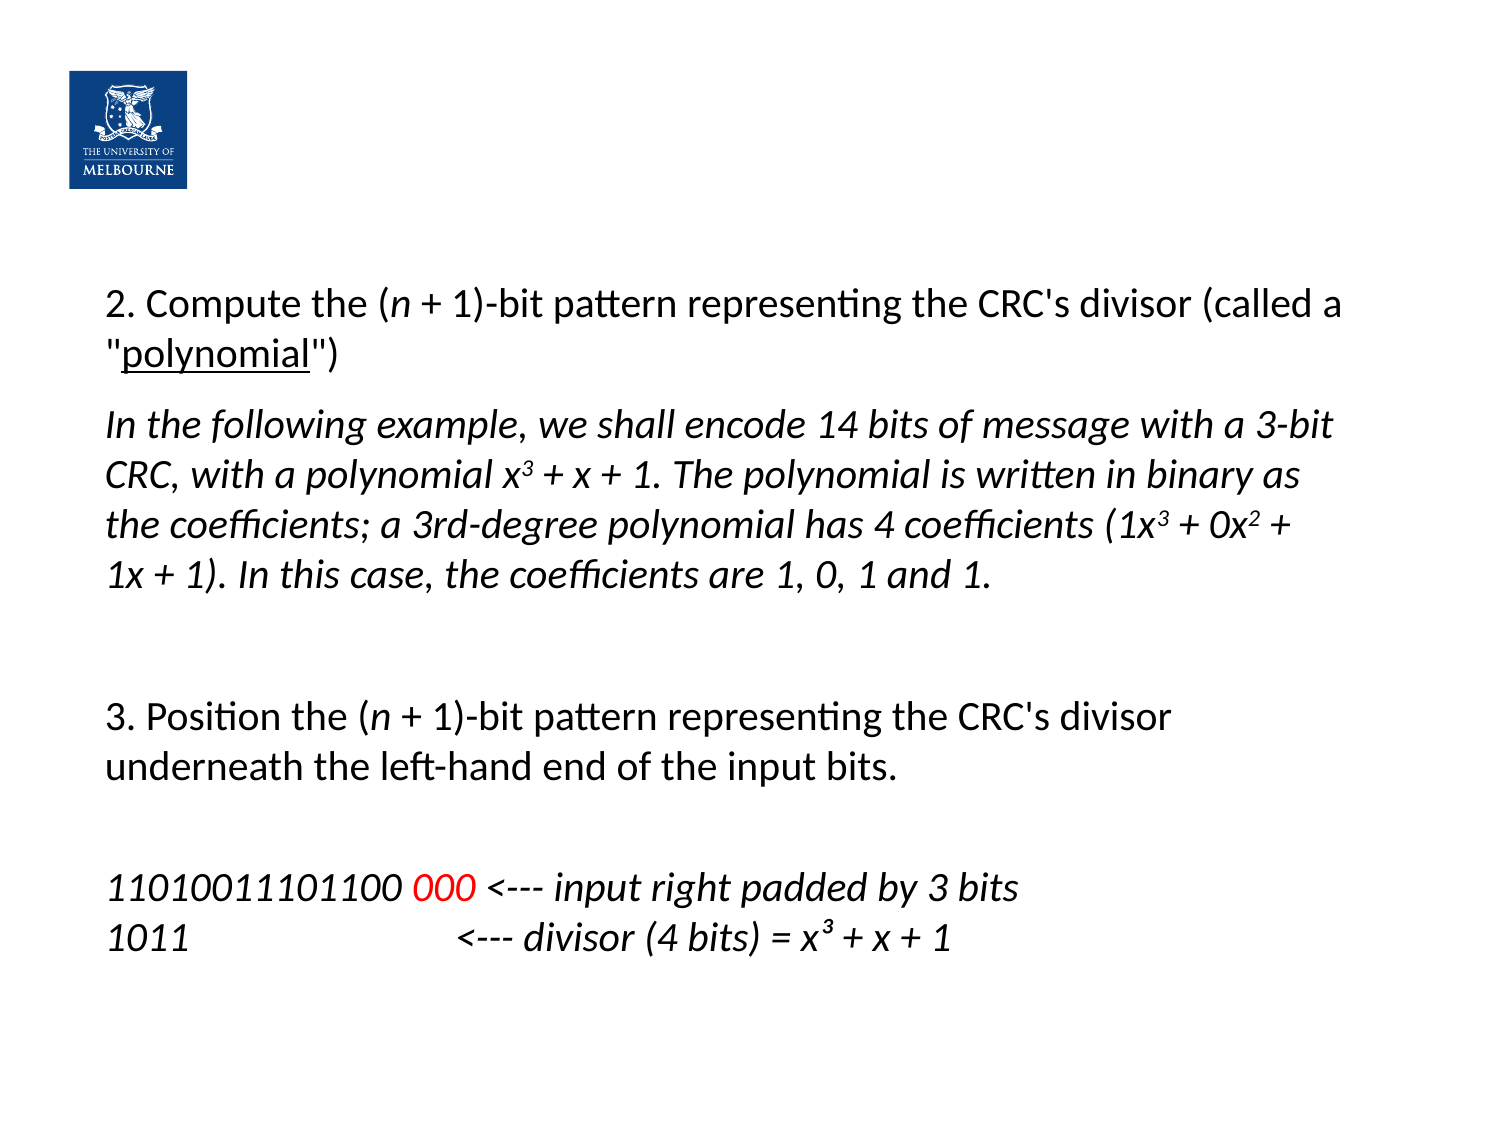

#

2. Compute the (n + 1)-bit pattern representing the CRC's divisor (called a "polynomial")
In the following example, we shall encode 14 bits of message with a 3-bit CRC, with a polynomial x3 + x + 1. The polynomial is written in binary as the coefficients; a 3rd-degree polynomial has 4 coefficients (1x3 + 0x2 + 1x + 1). In this case, the coefficients are 1, 0, 1 and 1.

3. Position the (n + 1)-bit pattern representing the CRC's divisor underneath the left-hand end of the input bits.

11010011101100 000 <--- input right padded by 3 bits
1011                            <--- divisor (4 bits) = x³ + x + 1